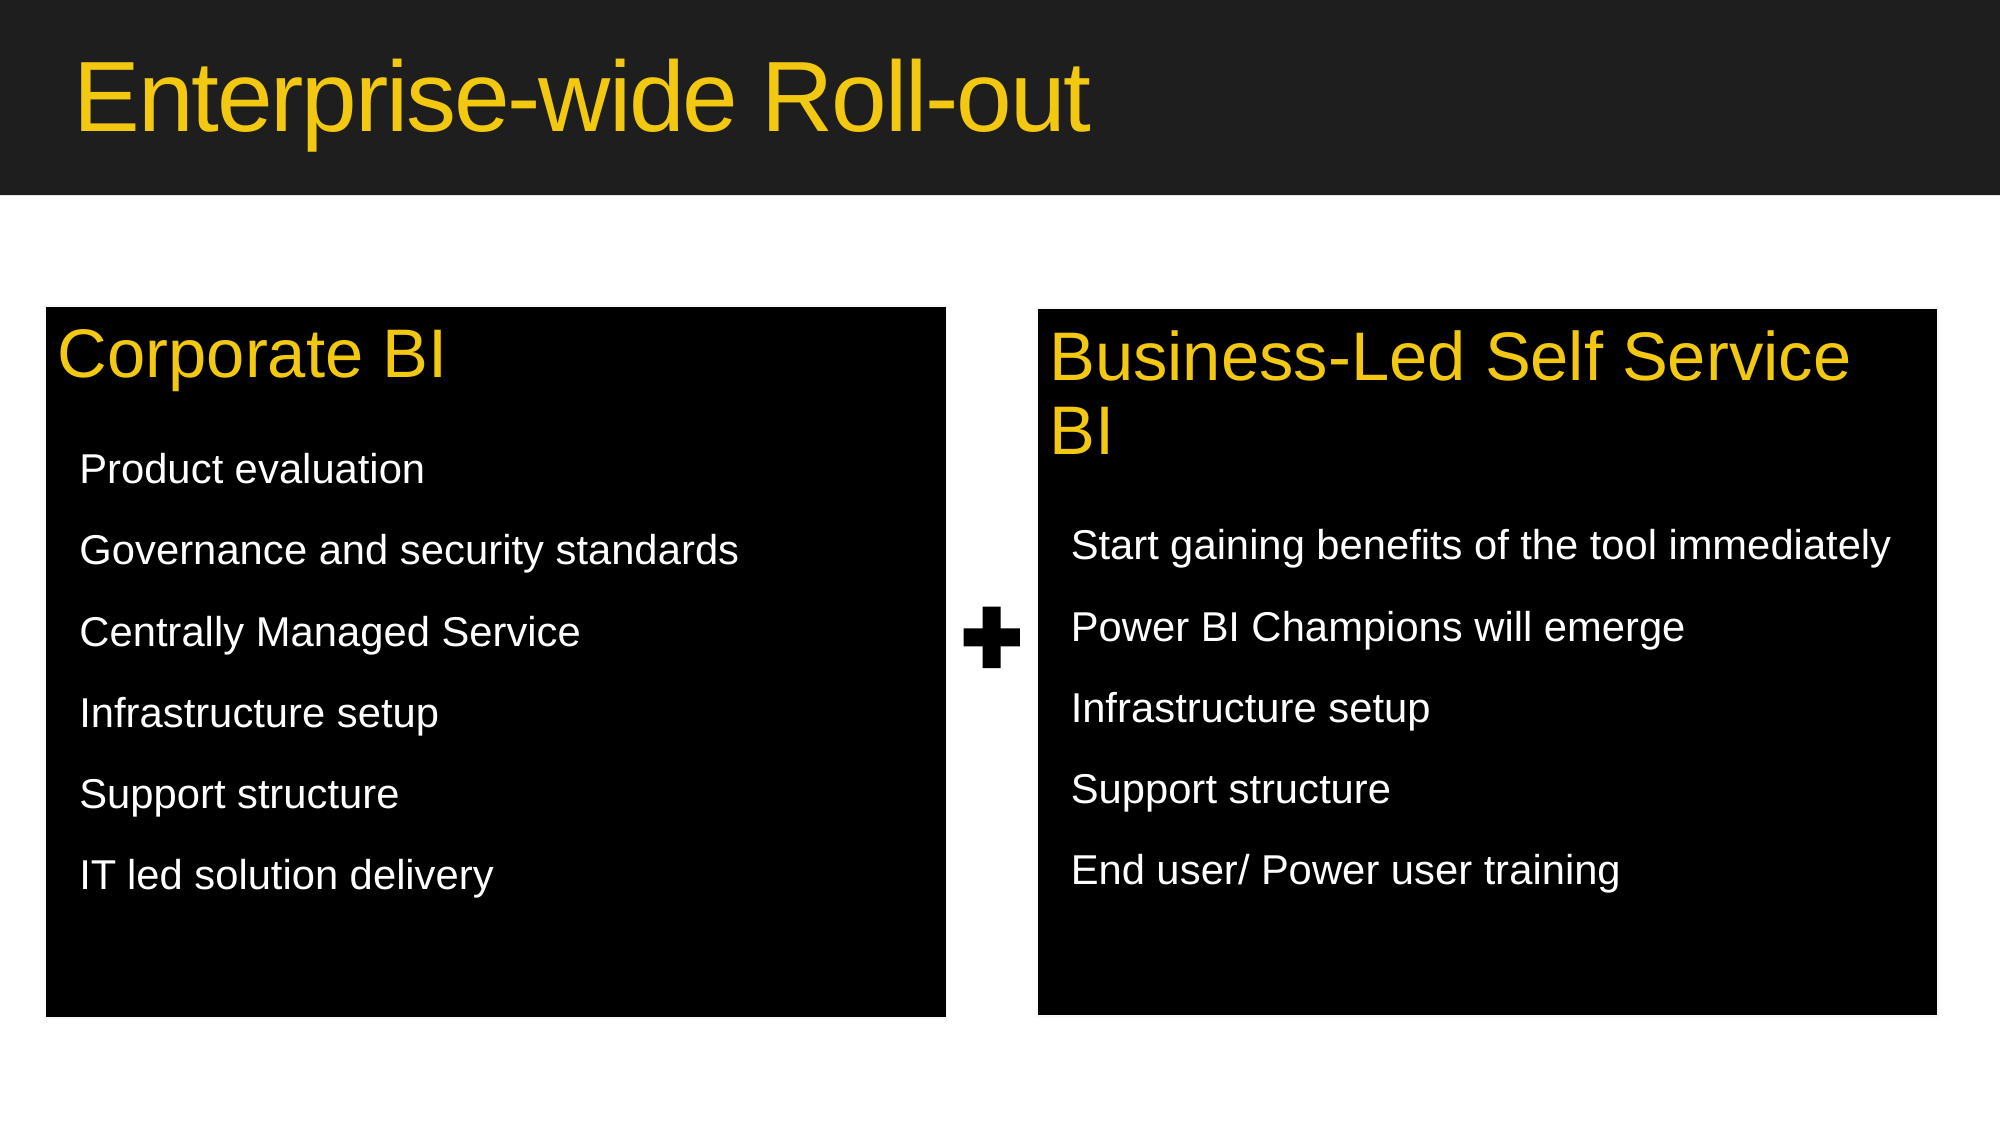

# Enterprise-wide Roll-out
Corporate BI
Product evaluation
Governance and security standards
Centrally Managed Service
Infrastructure setup
Support structure
IT led solution delivery
Business-Led Self Service BI
Start gaining benefits of the tool immediately
Power BI Champions will emerge
Infrastructure setup
Support structure
End user/ Power user training